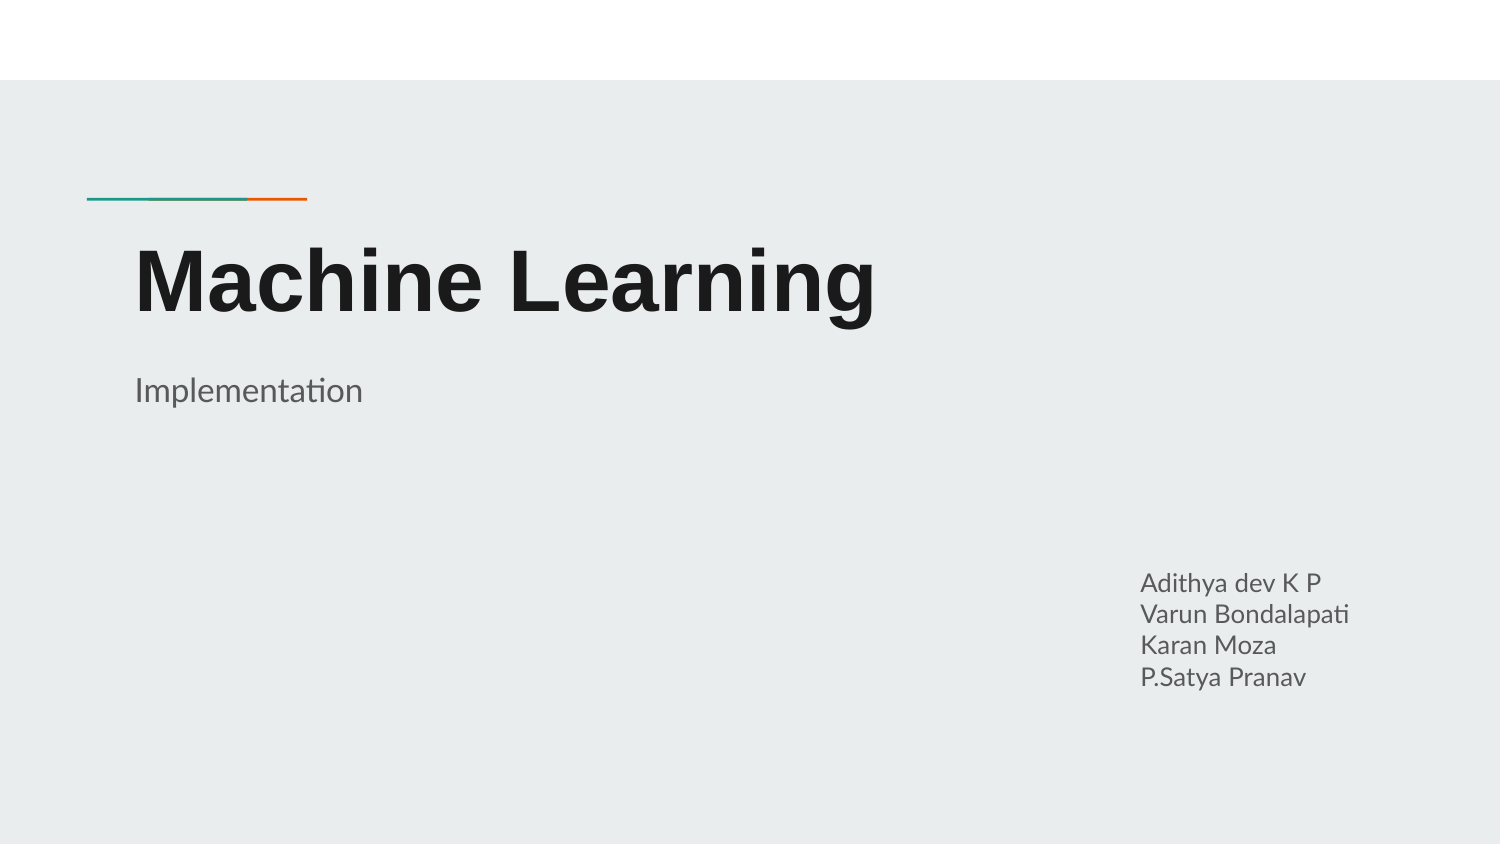

# Machine Learning

Implementation

                                                                                                                                                     Adithya dev K P
                                                                                                                                                     Varun Bondalapati
                                                                                                                                                     Karan Moza
                                                                                                                                                     P.Satya Pranav